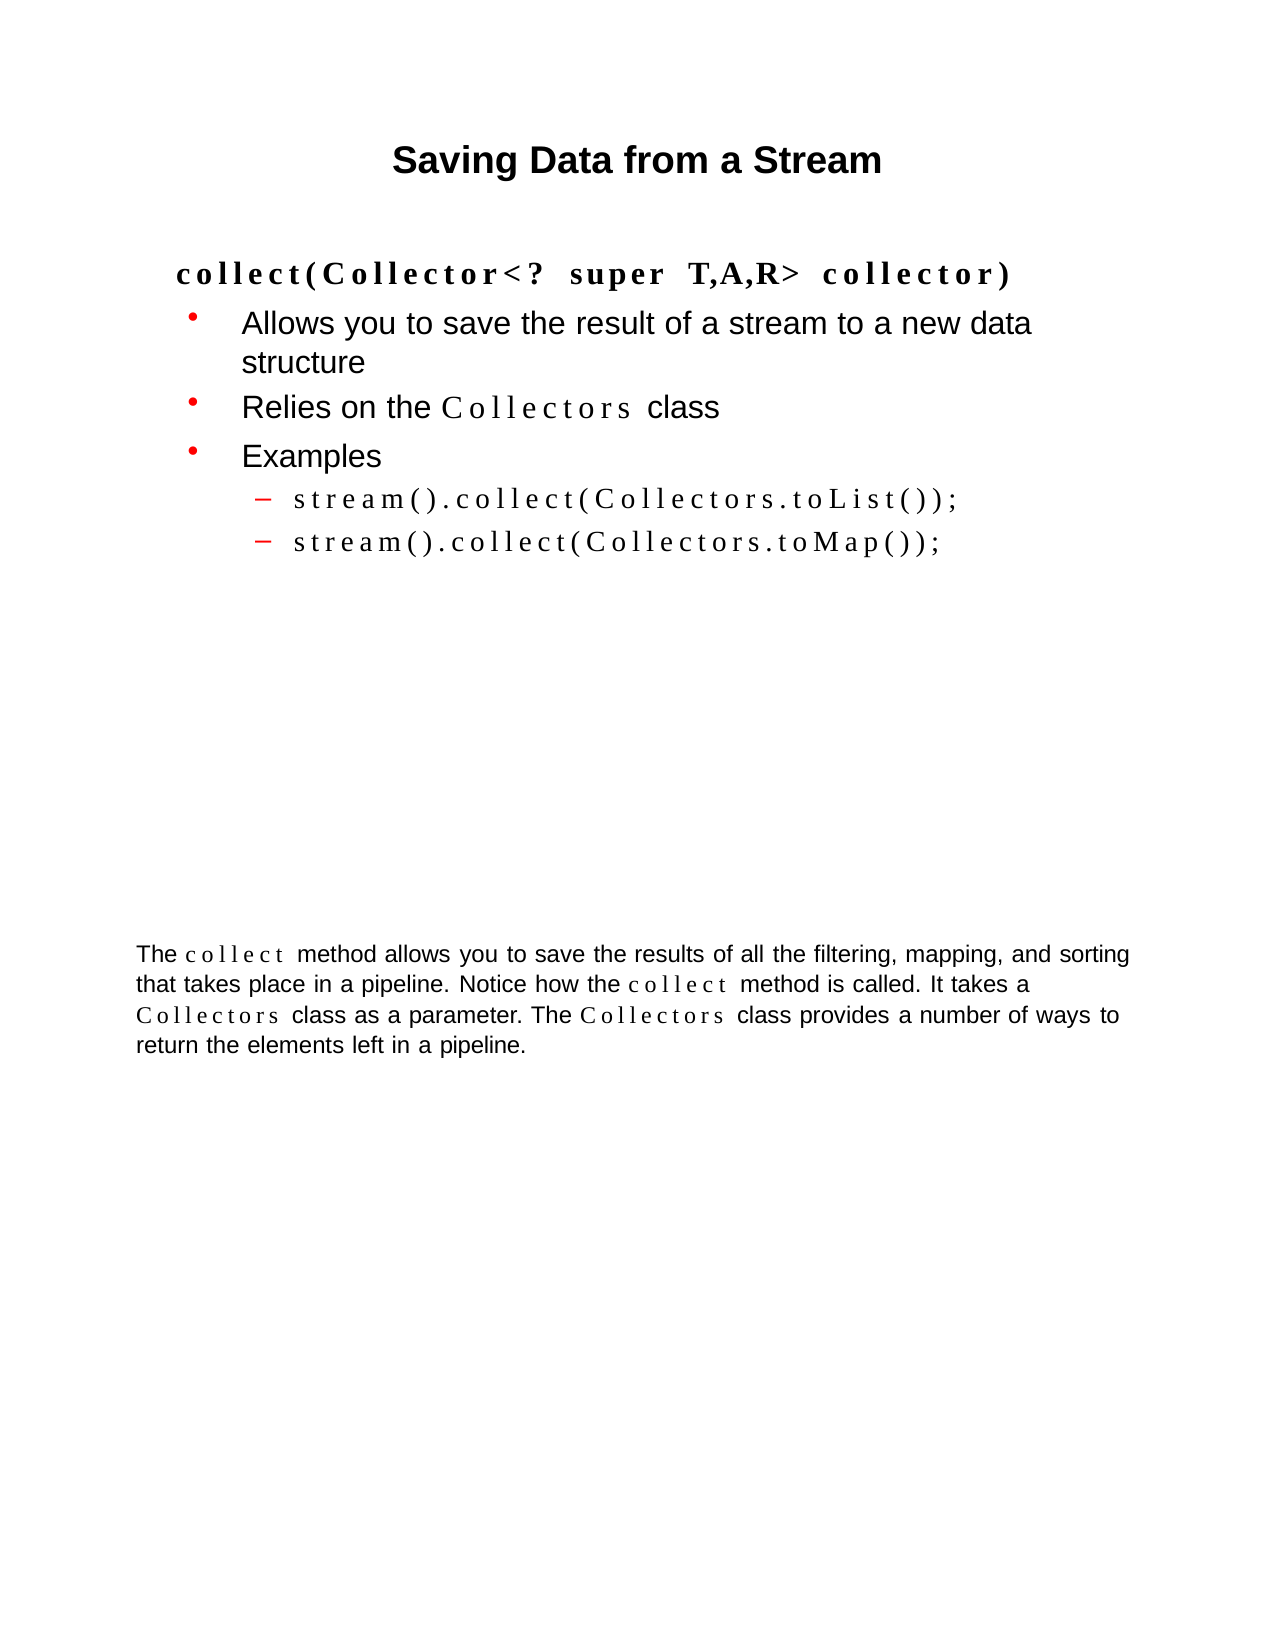

Saving Data from a Stream

collect(Collector<?  super  T,A,R>  collector)
Allows you to save the result of a stream to a new data structure
Relies on the Collectors class
Examples
stream().collect(Collectors.toList());
stream().collect(Collectors.toMap());

The collect method allows you to save the results of all the filtering, mapping, and sorting that takes place in a pipeline. Notice how the collect method is called. It takes a Collectors class as a parameter. The Collectors class provides a number of ways to return the elements left in a pipeline.